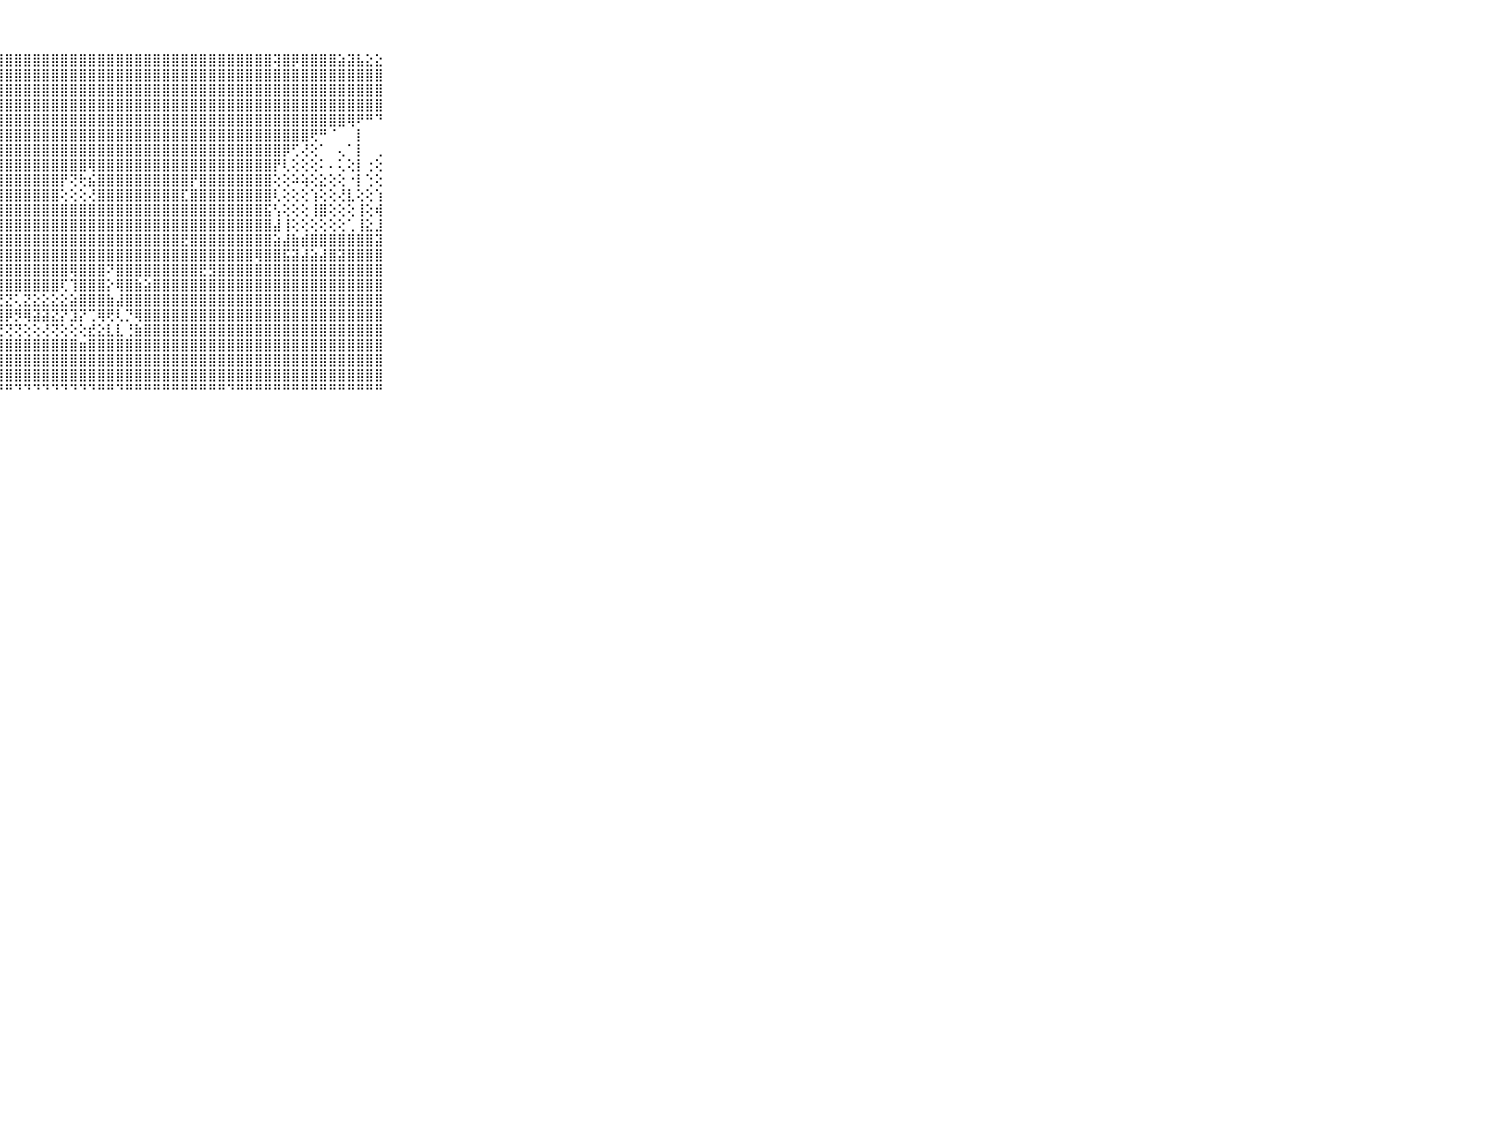

⠀⠀⠀⠀⠀⠀⠀⠀⠀⠀⠀⣿⣿⣿⣿⣿⣿⣿⣿⣿⣿⣿⣿⣿⣿⣿⣿⣿⣿⣿⣿⣿⣿⣿⣿⣿⣿⣿⣿⣿⣿⣿⣿⣿⣿⣿⣿⣿⣿⣿⣿⣿⣿⣿⣿⣿⣿⢽⣿⡿⣿⣿⣿⣿⣵⣽⣧⣕⣕⠀⠀⠀⠀⠀⠀⠀⠀⠀⠀⠀⠀
⠀⠀⠀⠀⠀⠀⠀⠀⠀⠀⠀⣿⣿⣿⣿⣿⣿⣿⣿⣿⣿⣿⣿⣿⣿⣿⣿⣿⣿⣿⣿⣿⣿⣿⣿⣿⣿⣿⣿⣿⣿⣿⣿⣿⣿⣿⣿⣿⣿⣿⣿⣿⣿⣿⣿⣿⣿⣿⣿⣿⣿⣿⣿⣿⣿⣿⣿⣿⣿⠀⠀⠀⠀⠀⠀⠀⠀⠀⠀⠀⠀
⠀⠀⠀⠀⠀⠀⠀⠀⠀⠀⠀⣿⣿⣿⣿⣿⣿⣿⣿⣿⣿⣿⣿⣿⣿⣿⣿⣿⣿⣿⣿⣿⣿⣿⣿⣿⣿⣿⣿⣿⣿⣿⣿⣿⣿⣿⣿⣿⣿⣿⣿⣿⣿⣿⣿⣿⣿⣿⣿⣿⣿⣿⣿⣿⣿⣿⣿⣿⣿⠀⠀⠀⠀⠀⠀⠀⠀⠀⠀⠀⠀
⠀⠀⠀⠀⠀⠀⠀⠀⠀⠀⠀⣿⣿⣿⣿⣿⣿⣿⣿⣿⣿⣿⣿⣿⣿⣿⣿⣿⣿⣿⣿⣿⣿⣿⣿⣿⣿⣿⣿⣿⣿⣿⣿⣿⣿⣿⣿⣿⣿⣿⣿⣿⣿⣿⣿⣿⣿⣿⣿⣿⣿⣿⣿⣿⣿⣿⣿⣿⣿⠀⠀⠀⠀⠀⠀⠀⠀⠀⠀⠀⠀
⠀⠀⠀⠀⠀⠀⠀⠀⠀⠀⠀⣿⣿⣿⣿⣿⣿⣿⣿⣿⣿⣿⣿⣿⣿⣿⣿⣿⣿⣿⣿⣿⣿⣿⣿⣿⣿⣿⣿⣿⣿⣿⣿⣿⣿⣿⣿⣿⣿⣿⣿⣿⣿⣿⣿⣿⣿⣿⣿⣿⣿⣿⣿⣿⣿⢿⠟⠛⠙⠀⠀⠀⠀⠀⠀⠀⠀⠀⠀⠀⠀
⠀⠀⠀⠀⠀⠀⠀⠀⠀⠀⠀⣿⣿⣿⣿⣿⣿⣿⣿⣿⣿⣿⣿⣿⣿⣿⣿⣿⣿⣿⣿⣿⣿⣿⣿⣿⣿⣿⣿⣿⣿⣿⣿⣿⣿⣿⣿⣿⣿⣿⣿⣿⣿⣿⣿⣿⣿⣿⣿⣿⣿⢟⠛⠈⠀⠀⡇⠀⠀⠀⠀⠀⠀⠀⠀⠀⠀⠀⠀⠀⠀
⠀⠀⠀⠀⠀⠀⠀⠀⠀⠀⠀⣿⣿⣿⣿⣿⣿⣿⣿⣿⣿⣿⣿⣿⣿⣿⣿⣿⣿⣿⣿⣿⣿⣿⣿⣿⣿⣿⣿⣿⣿⣿⣿⣿⣿⣿⣿⣿⣿⣿⣿⣿⣿⣿⣿⣿⣿⣿⡿⢋⢜⢕⠁⠀⢄⠁⡇⠀⢀⠀⠀⠀⠀⠀⠀⠀⠀⠀⠀⠀⠀
⠀⠀⠀⠀⠀⠀⠀⠀⠀⠀⠀⣿⡿⢿⢽⢝⢟⢻⢿⣟⣿⣿⣿⣿⣿⣿⣿⣿⣿⣿⣿⣿⣿⣿⣿⣿⣿⢿⣿⣿⣿⣿⣿⣿⣿⣿⣿⣿⣿⣿⣿⣿⣿⣿⣿⣿⣿⡟⢇⢕⢕⢕⠅⠄⢅⢕⡇⢐⢕⠀⠀⠀⠀⠀⠀⠀⠀⠀⠀⠀⠀
⠀⠀⠀⠀⠀⠀⠀⠀⠀⠀⠀⡿⢕⣕⣣⡼⣪⡝⡷⢻⢿⣿⣿⣿⣿⣿⣿⣿⣿⣿⣿⣿⣿⣿⡟⢝⢗⣮⣿⣿⣿⣿⣿⣿⣿⣿⣿⣿⡟⣿⣿⣿⣿⣿⣿⣿⣿⢕⢕⠵⢵⢕⣕⢕⢕⠐⡇⢑⢕⠀⠀⠀⠀⠀⠀⠀⠀⠀⠀⠀⠀
⠀⠀⠀⠀⠀⠀⠀⠀⠀⠀⠀⣿⣿⣿⣿⣷⣿⣿⣷⣿⣧⣿⣿⣿⣿⣿⣿⣿⣿⣿⣿⣿⣿⣿⢕⢕⢕⢜⣿⣿⣿⣿⣿⣿⣿⣿⣿⣏⣿⣿⣿⣿⣿⣿⣿⣿⣿⢇⢕⢕⢕⢱⢕⢕⢜⣇⢕⢕⢱⠀⠀⠀⠀⠀⠀⠀⠀⠀⠀⠀⠀
⠀⠀⠀⠀⠀⠀⠀⠀⠀⠀⠀⣿⣿⣿⣿⣿⣿⣿⣿⣿⣿⣿⣿⣿⣿⣿⣿⣿⣿⣿⣿⣿⣿⣿⣿⣿⣿⣿⣿⣿⣿⣿⣿⣿⣿⣿⣿⣿⣿⣿⣿⣿⣿⣿⣿⣿⣯⢣⢕⢕⢕⢸⣿⢕⢕⢕⢸⢕⢾⠀⠀⠀⠀⠀⠀⠀⠀⠀⠀⠀⠀
⠀⠀⠀⠀⠀⠀⠀⠀⠀⠀⠀⣿⣿⣿⣿⣿⣿⣿⣿⣿⣿⣿⣿⣿⣿⣿⣿⣿⣿⣿⣿⣿⣿⣿⣿⣿⣿⣿⣿⣿⣿⣿⣿⣿⣿⣿⣿⣿⣿⣿⣿⣿⣿⣿⣿⣿⣿⣼⢸⢕⢕⢕⢕⢕⢕⢁⢸⣕⣸⠀⠀⠀⠀⠀⠀⠀⠀⠀⠀⠀⠀
⠀⠀⠀⠀⠀⠀⠀⠀⠀⠀⠀⣿⣿⣿⣿⣿⣿⣿⣿⣿⣿⣿⣿⣿⢿⣿⣿⣿⣿⣿⣿⣿⣿⣿⣿⣿⣿⣿⣿⣿⣿⣿⣿⣿⣿⣿⣿⣟⣿⣿⣿⣿⣿⣿⣿⣿⣿⣵⣼⣷⣾⣿⣿⣿⣿⣿⣿⣿⣽⠀⠀⠀⠀⠀⠀⠀⠀⠀⠀⠀⠀
⠀⠀⠀⠀⠀⠀⠀⠀⠀⠀⠀⣿⣿⣿⣿⣿⣿⣿⣿⣿⣿⣿⣿⣿⢹⣿⣿⣿⣿⣿⣿⣿⣿⣿⣿⣿⣿⣿⣿⣿⣿⣿⣿⣿⣿⣿⣿⣿⣿⣿⣿⣿⣿⣿⣿⢿⣿⣿⣯⣽⣼⣵⣼⣿⣽⣿⣿⣿⣿⠀⠀⠀⠀⠀⠀⠀⠀⠀⠀⠀⠀
⠀⠀⠀⠀⠀⠀⠀⠀⠀⠀⠀⣿⣿⣿⣿⣿⣿⣿⣿⣿⣿⣿⣿⣿⣸⣿⣿⣿⣿⣿⣿⣿⣿⣿⣿⢿⣿⣿⣿⠝⣿⣿⣿⣿⣿⣿⣿⣿⣿⣟⣻⣿⣿⣿⣿⣿⣿⣿⣿⣿⣿⣿⣿⣿⣿⣿⣿⣿⣿⠀⠀⠀⠀⠀⠀⠀⠀⠀⠀⠀⠀
⠀⠀⠀⠀⠀⠀⠀⠀⠀⠀⠀⣿⣿⣿⣿⣿⣿⣿⣿⣿⣿⣿⣿⣿⢿⣿⣿⣿⣿⣿⣿⣿⣿⣿⢏⢹⣿⣿⣿⡕⢿⣿⣷⣵⣿⣿⣿⣿⣿⣿⣿⣿⣿⣿⣿⣿⣿⣿⣿⣿⣿⣿⣿⣿⣿⣿⣿⣿⣿⠀⠀⠀⠀⠀⠀⠀⠀⠀⠀⠀⠀
⠀⠀⠀⠀⠀⠀⠀⠀⠀⠀⠀⣿⣿⣿⣿⣿⣿⣿⣿⣿⣿⣿⣿⢷⢿⢟⢟⢙⣝⢅⣝⣕⣕⣕⣕⣵⣿⣿⣿⣷⣼⣿⣿⣿⣿⣿⣿⣿⣿⣿⣿⣿⣿⣿⣿⣿⣿⣿⣿⣿⣿⣿⣿⣿⣿⣿⣿⣿⣿⠀⠀⠀⠀⠀⠀⠀⠀⠀⠀⠀⠀
⠀⠀⠀⠀⠀⠀⠀⠀⠀⠀⠀⣿⡿⢿⢿⢟⣟⣻⣽⣽⣷⣷⣷⣷⣵⢾⣿⣽⡿⡻⢿⣽⣽⣝⡝⣹⡝⢉⢿⢟⢇⡙⢿⣿⣿⣿⣿⣿⣿⣿⣿⣿⣿⣿⣿⣿⣿⣿⣿⣿⣿⣿⣿⣿⣿⣿⣿⣿⣿⠀⠀⠀⠀⠀⠀⠀⠀⠀⠀⠀⠀
⠀⠀⠀⠀⠀⠀⠀⠀⠀⠀⠀⢱⣵⣷⣾⣷⣿⣿⣿⣿⣿⣿⣿⣿⡿⢿⢿⢟⢝⢝⢕⢕⢜⢝⢕⢕⢕⣞⣕⣇⣇⢘⣷⣿⣿⣿⣿⣿⣿⣿⣿⣿⣿⣿⣿⣿⣿⣿⣿⣿⣿⣿⣿⣿⣿⣿⣿⣿⣿⠀⠀⠀⠀⠀⠀⠀⠀⠀⠀⠀⠀
⠀⠀⠀⠀⠀⠀⠀⠀⠀⠀⠀⣾⣿⣿⣿⣿⣿⣿⣿⣿⣿⣿⣿⣷⣷⣷⣾⣿⣿⣿⣿⣿⣿⣿⣿⣿⣶⣿⣿⣿⣿⣿⣿⣿⣿⣿⣿⣿⣿⣿⣿⣿⣿⣿⣿⣿⣿⣿⣿⣿⣿⣿⣿⣿⣿⣿⣿⣿⣿⠀⠀⠀⠀⠀⠀⠀⠀⠀⠀⠀⠀
⠀⠀⠀⠀⠀⠀⠀⠀⠀⠀⠀⣿⣿⣿⣿⣿⣿⣿⣿⣿⣿⣿⣿⣿⣿⣿⣿⣿⣿⣿⣿⣿⣿⣿⣿⣿⣿⣿⣿⣿⣿⣿⣿⣿⣿⣿⣿⣿⣿⣿⣿⣿⣿⣿⣿⣿⣿⣿⣿⣿⣿⣿⣿⣿⣿⣿⣿⣿⣿⠀⠀⠀⠀⠀⠀⠀⠀⠀⠀⠀⠀
⠀⠀⠀⠀⠀⠀⠀⠀⠀⠀⠀⢹⣿⣿⣿⣿⣿⣿⣿⣿⣿⣿⣿⣿⣿⣿⣿⣿⣿⣿⣿⣿⣿⣿⣿⣿⣿⣿⣿⣿⣿⣿⣿⣿⣿⣿⣿⣿⣿⣿⣿⣿⣿⣿⣿⣿⣿⣿⣿⣿⣿⣿⣿⣿⣿⣿⣿⣿⣿⠀⠀⠀⠀⠀⠀⠀⠀⠀⠀⠀⠀
⠀⠀⠀⠀⠀⠀⠀⠀⠀⠀⠀⠁⠑⠑⠑⠑⠑⠑⠙⠙⠙⠙⠙⠙⠙⠙⠙⠙⠛⠙⠙⠙⠙⠙⠙⠙⠙⠙⠛⠛⠙⠛⠛⠛⠛⠛⠛⠛⠛⠛⠛⠛⠙⠛⠛⠛⠛⠛⠛⠛⠛⠛⠛⠛⠛⠛⠛⠛⠛⠀⠀⠀⠀⠀⠀⠀⠀⠀⠀⠀⠀